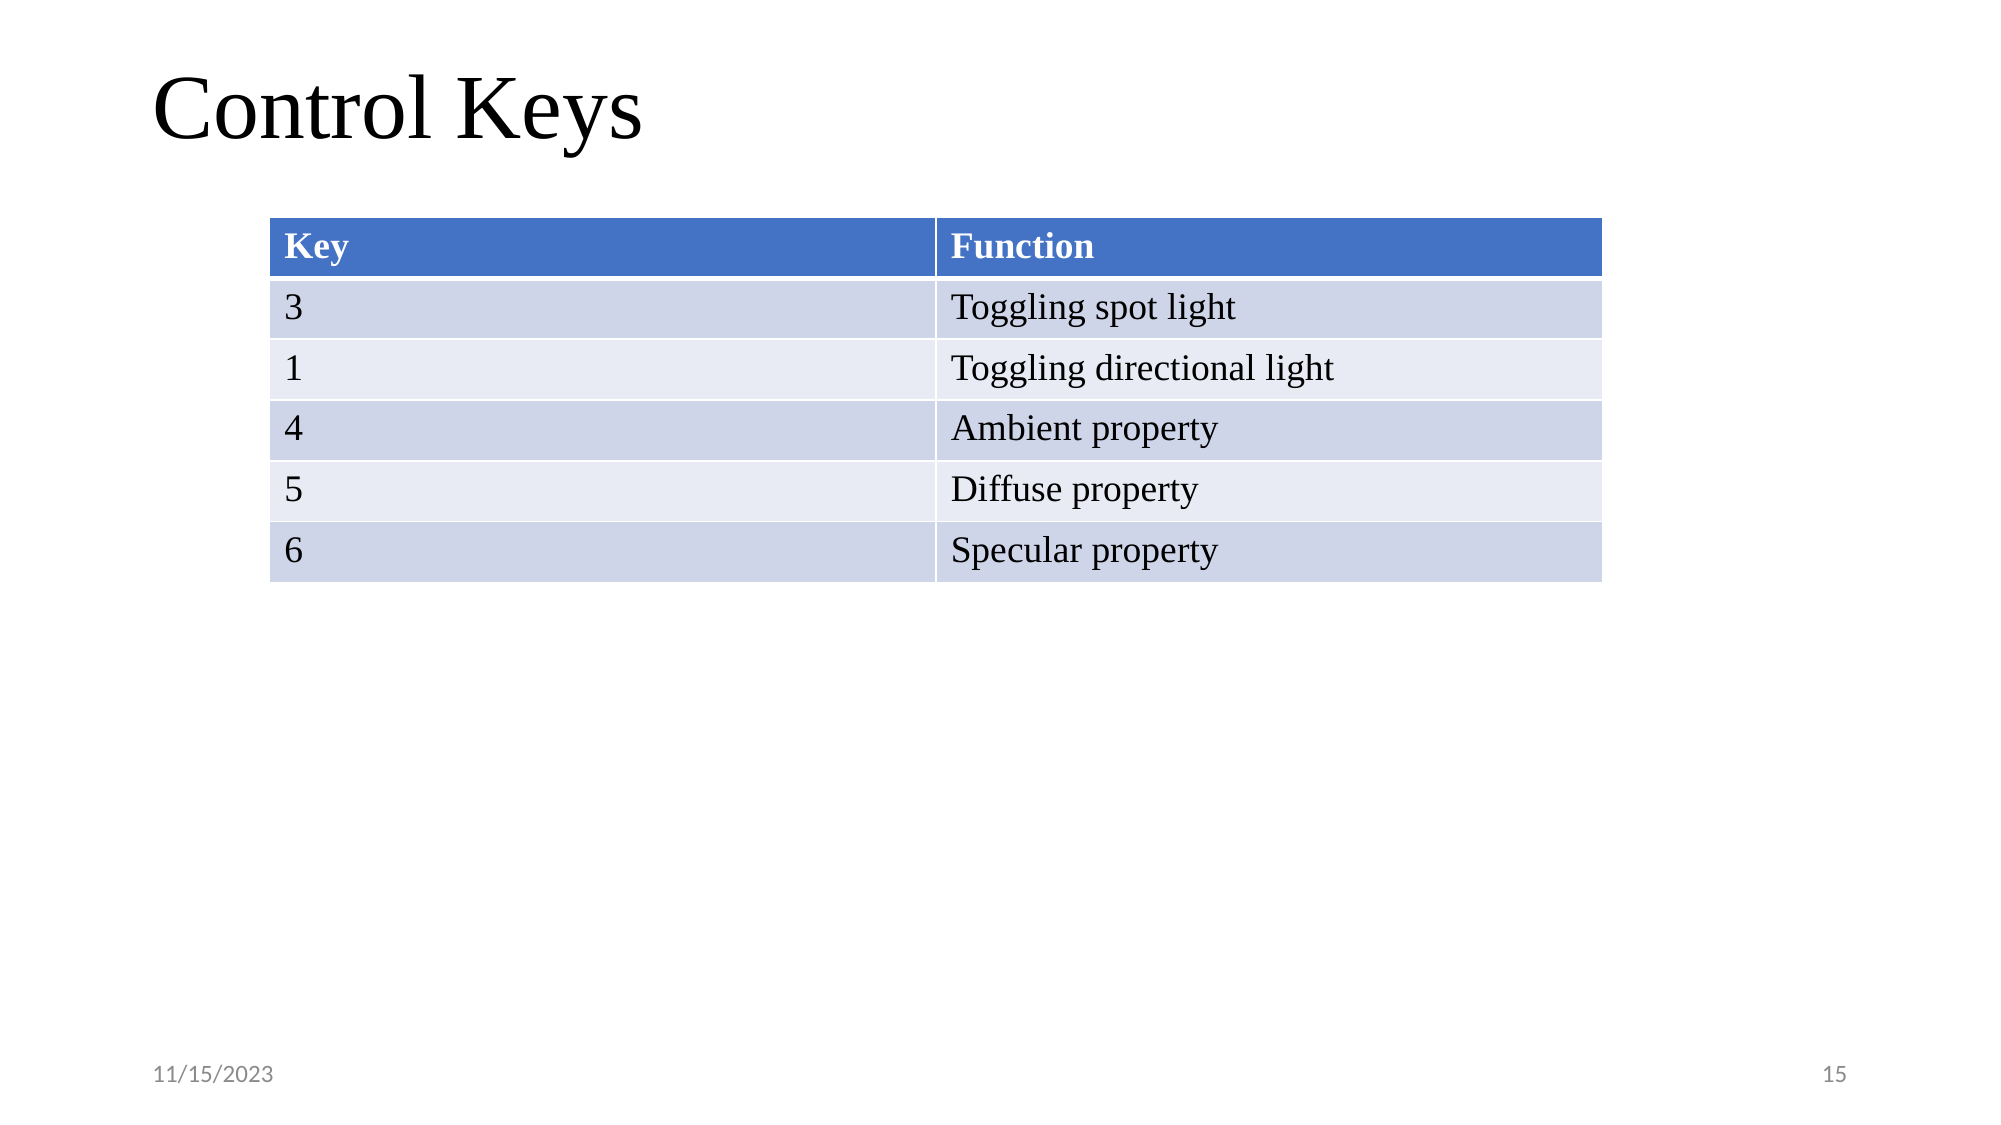

# Control Keys
| Key | Function |
| --- | --- |
| 3 | Toggling spot light |
| 1 | Toggling directional light |
| 4 | Ambient property |
| 5 | Diffuse property |
| 6 | Specular property |
11/15/2023
15